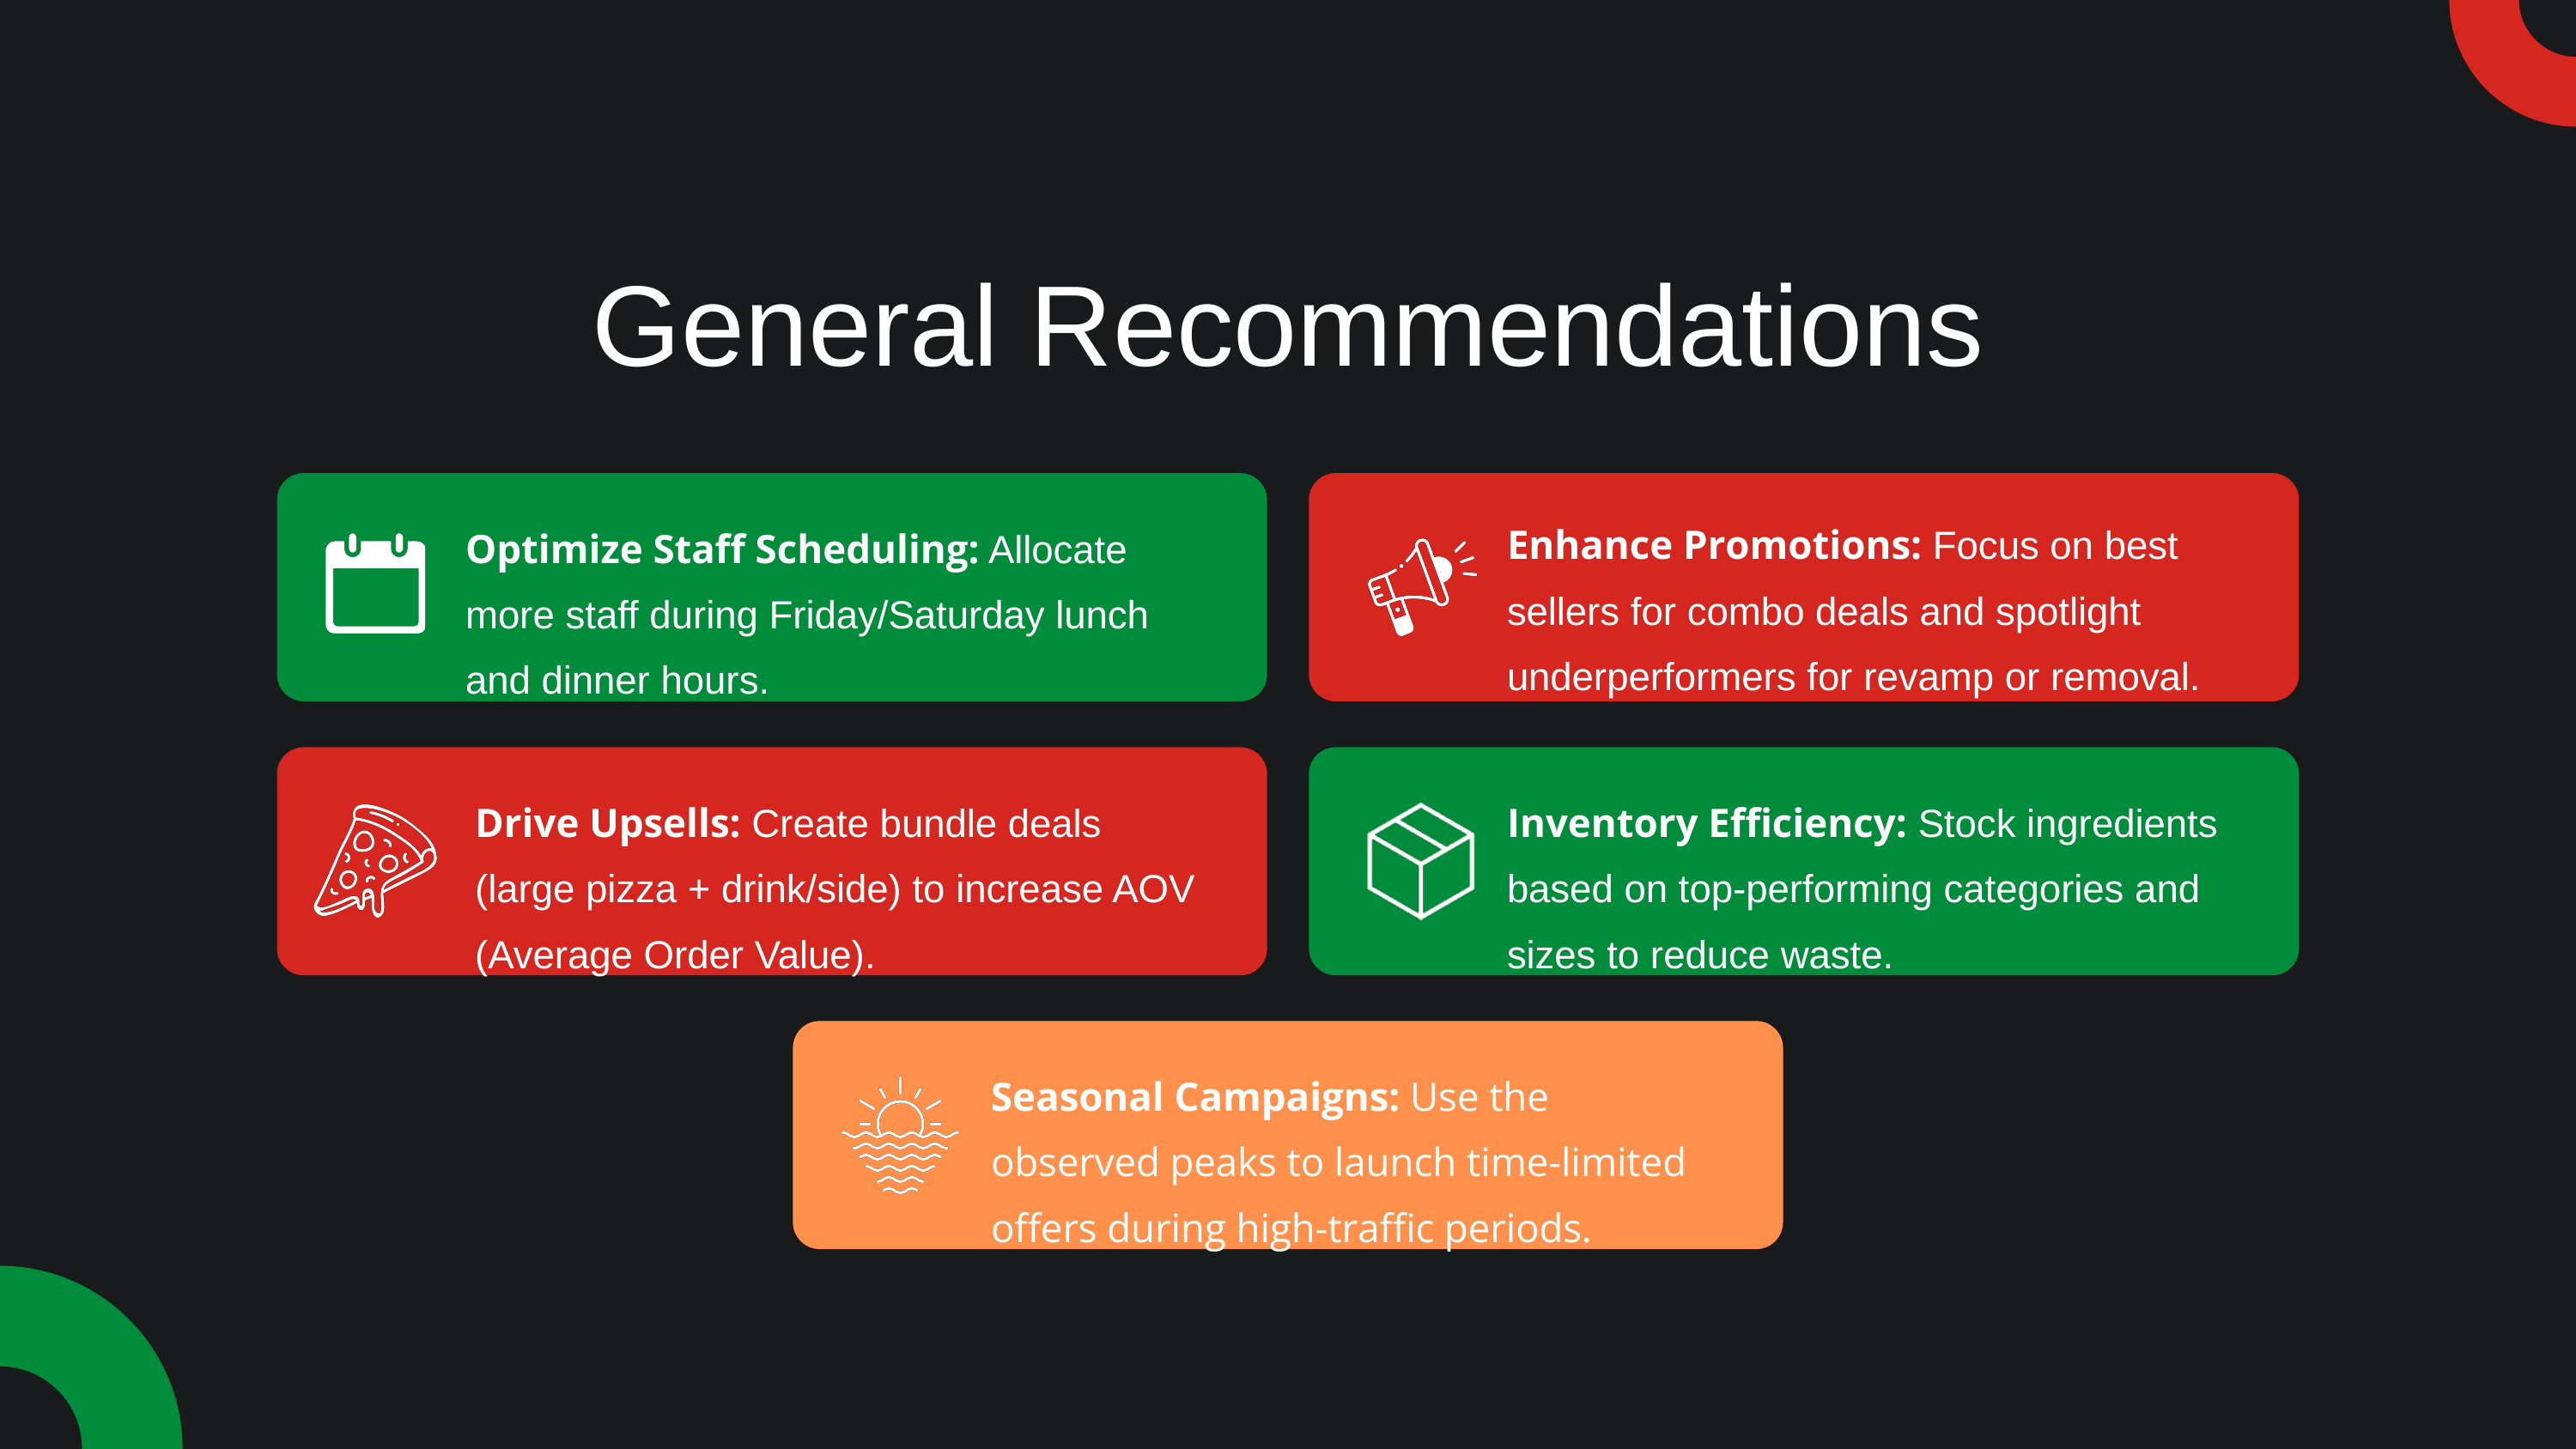

General Recommendations

Enhance Promotions: Focus on best sellers for combo deals and spotlight underperformers for revamp or removal.
Optimize Staff Scheduling: Allocate more staff during Friday/Saturday lunch and dinner hours.

Drive Upsells: Create bundle deals (large pizza + drink/side) to increase AOV (Average Order Value).
Inventory Efficiency: Stock ingredients based on top-performing categories and sizes to reduce waste.

Seasonal Campaigns: Use the observed peaks to launch time-limited offers during high-traffic periods.